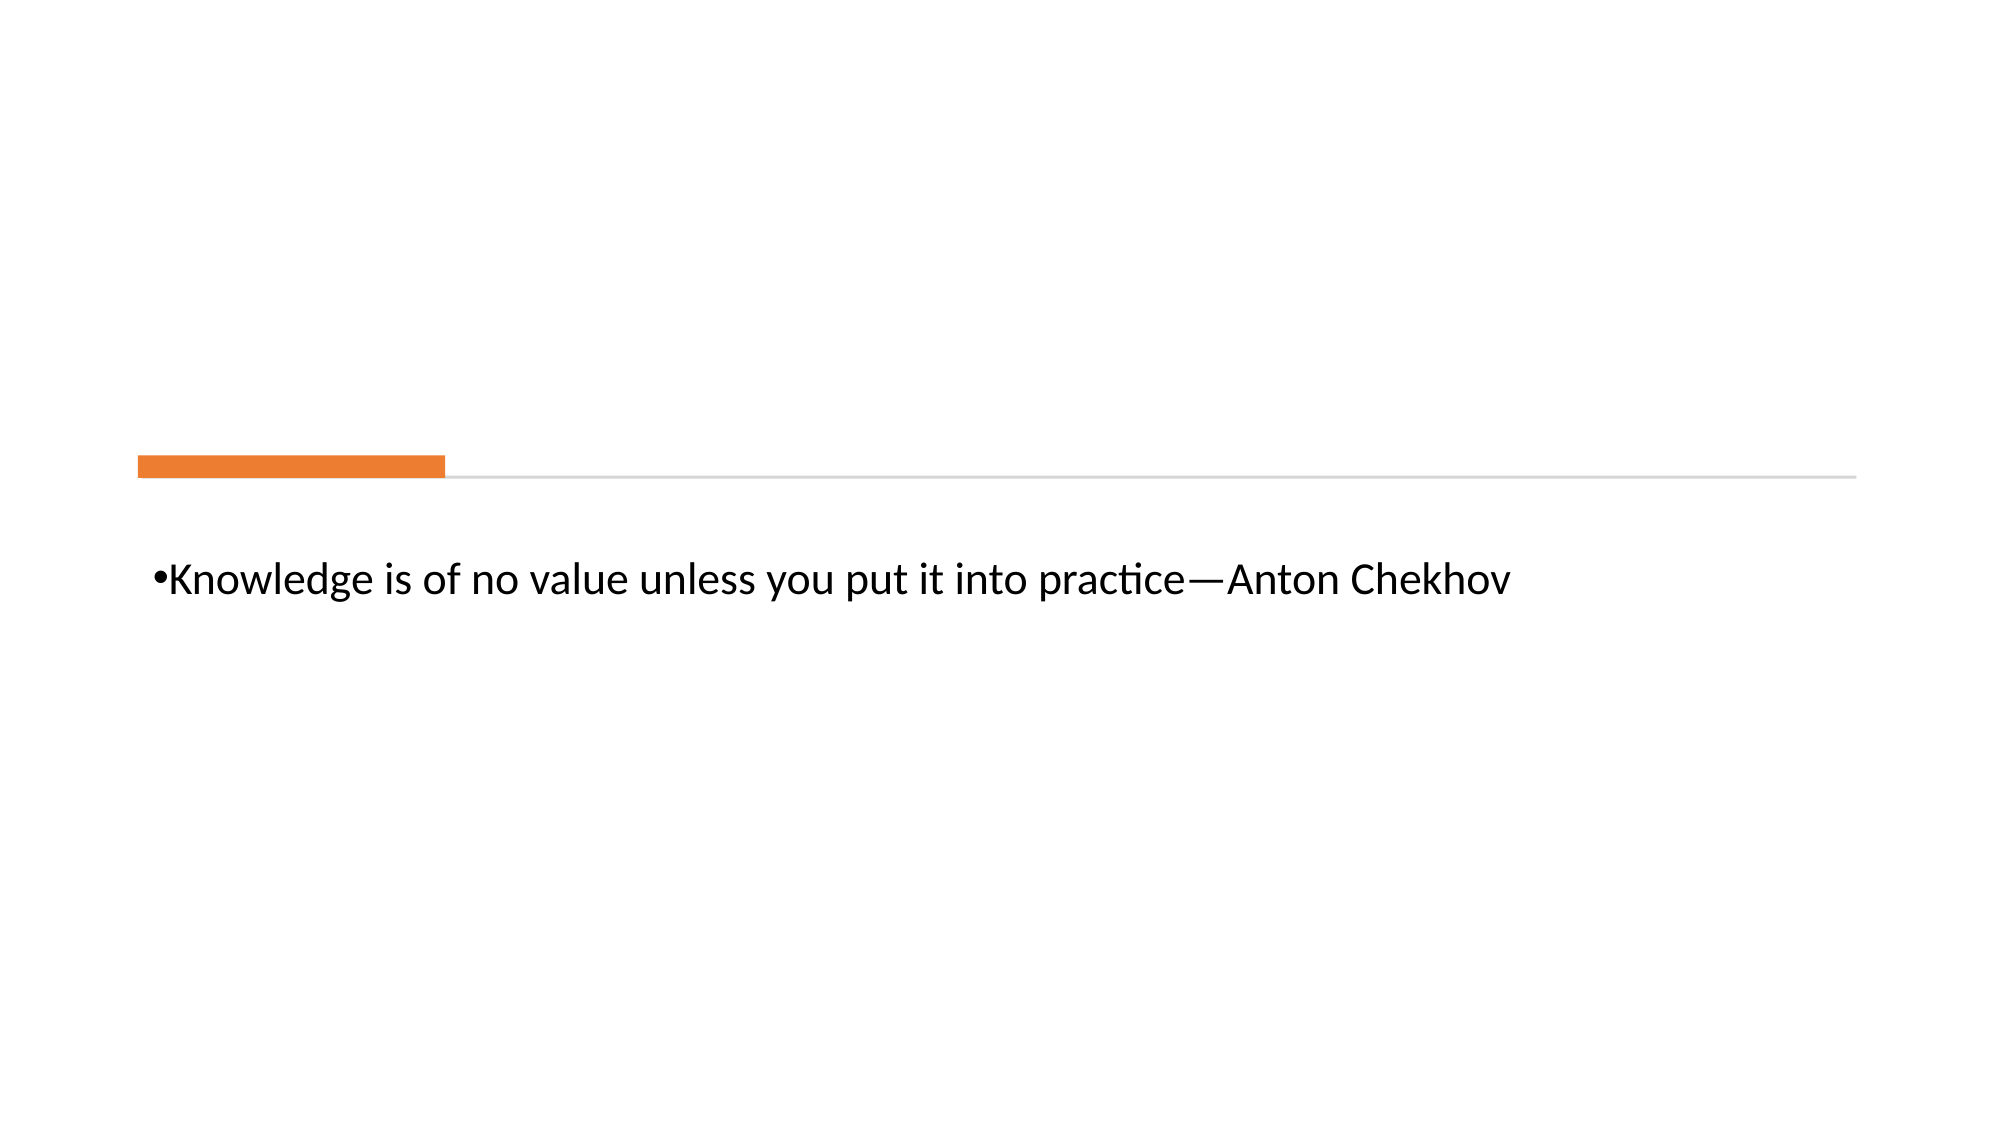

Knowledge is of no value unless you put it into practice—Anton Chekhov

30